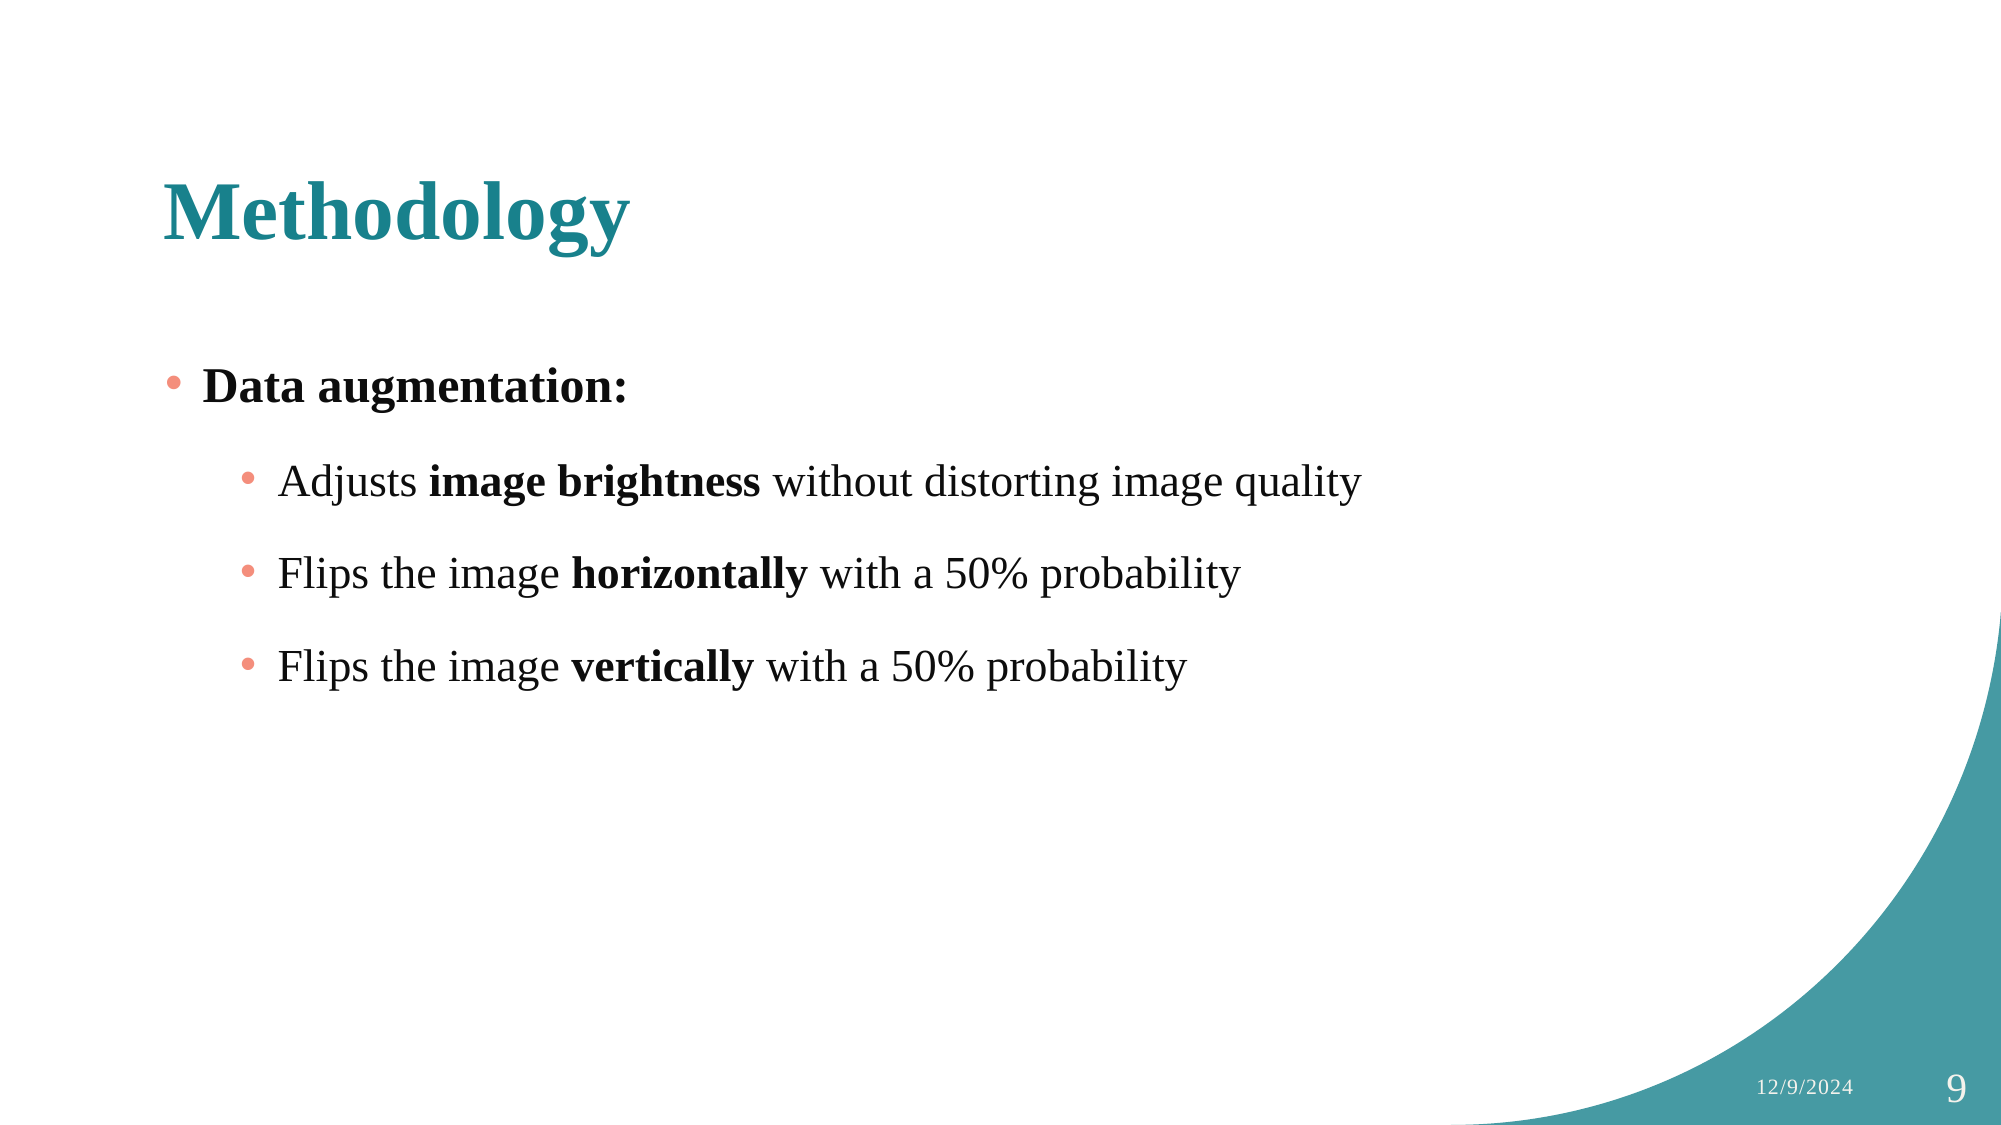

# Methodology
Data augmentation:
Adjusts image brightness without distorting image quality
Flips the image horizontally with a 50% probability
Flips the image vertically with a 50% probability

12/9/2024
9